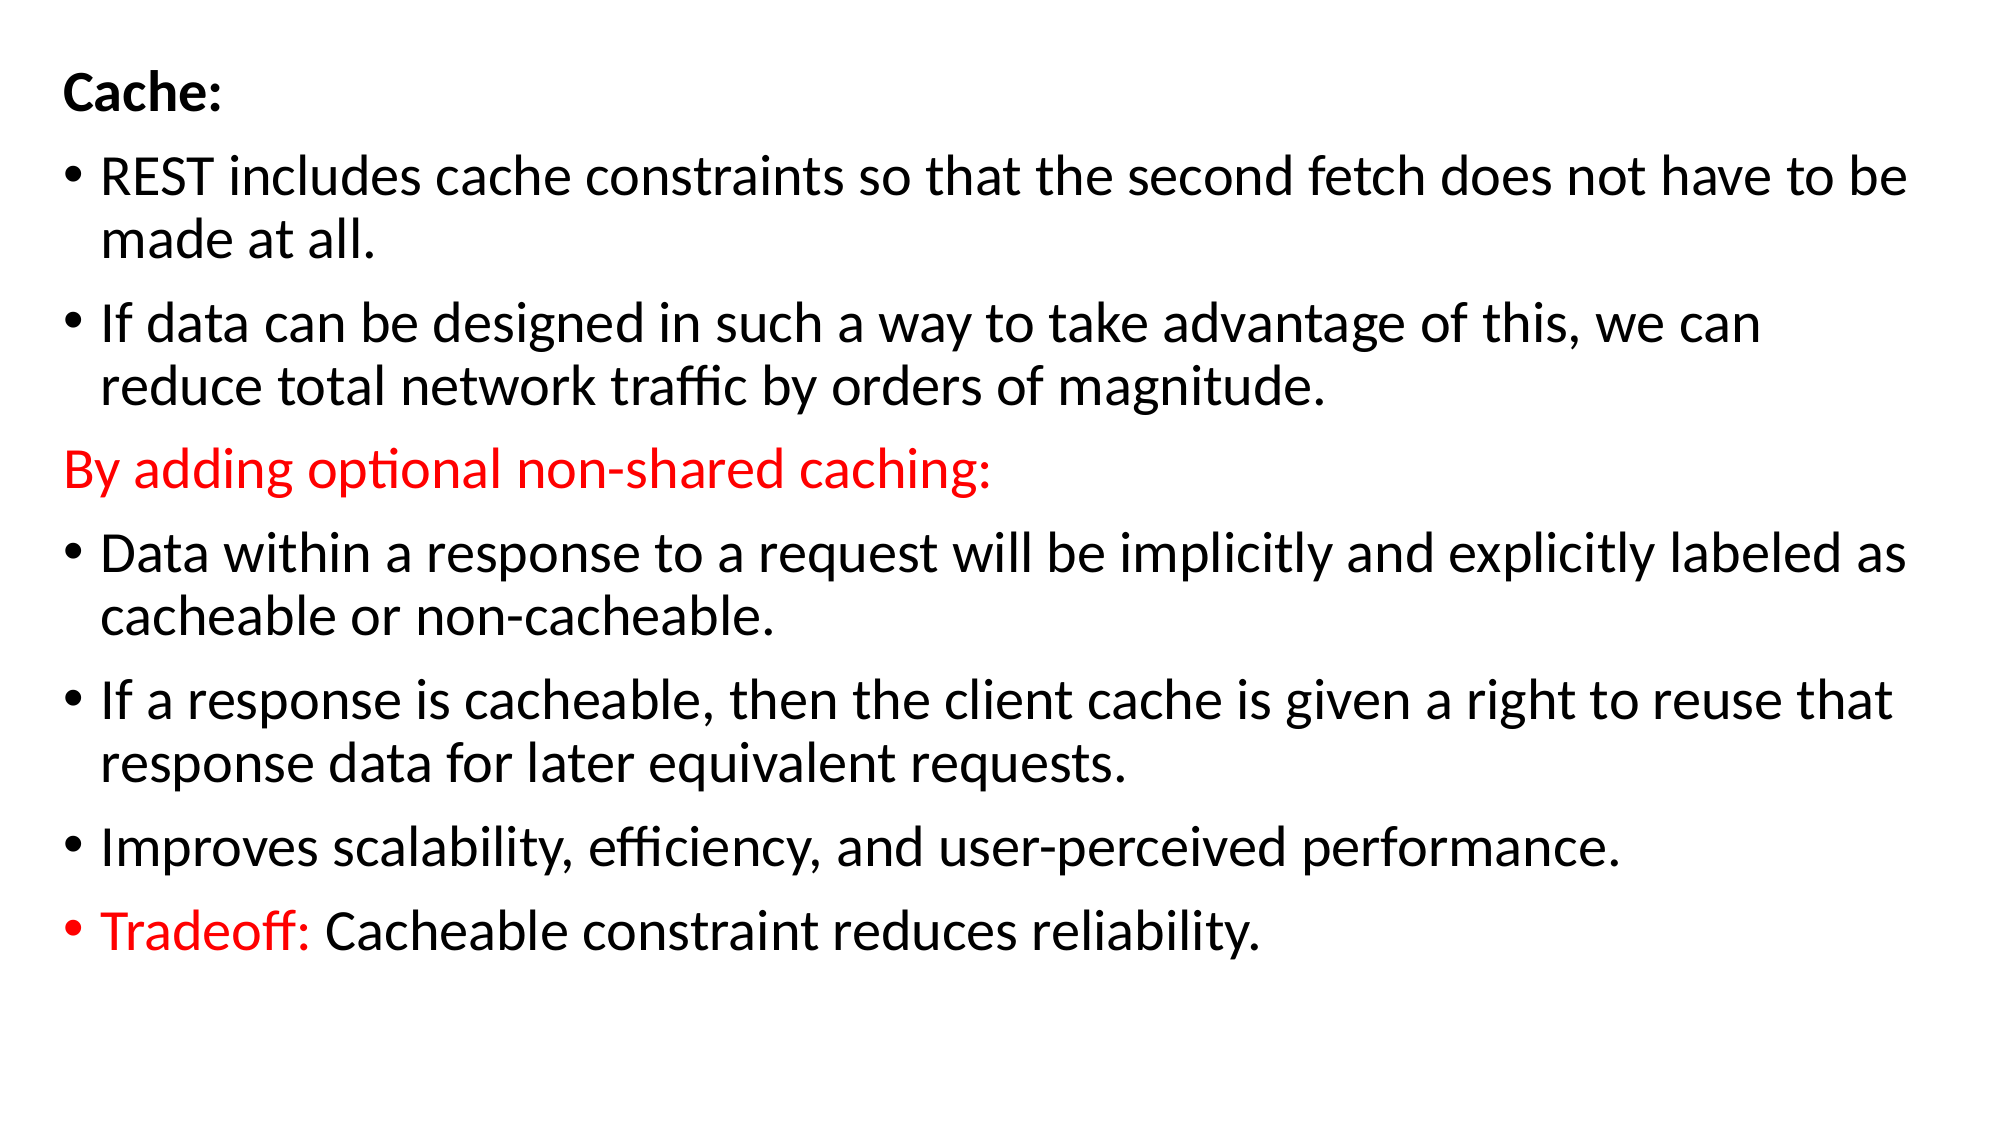

Cache:
REST includes cache constraints so that the second fetch does not have to be made at all.
If data can be designed in such a way to take advantage of this, we can reduce total network traffic by orders of magnitude.
By adding optional non-shared caching:
Data within a response to a request will be implicitly and explicitly labeled as cacheable or non-cacheable.
If a response is cacheable, then the client cache is given a right to reuse that response data for later equivalent requests.
Improves scalability, efficiency, and user-perceived performance.
Tradeoff: Cacheable constraint reduces reliability.